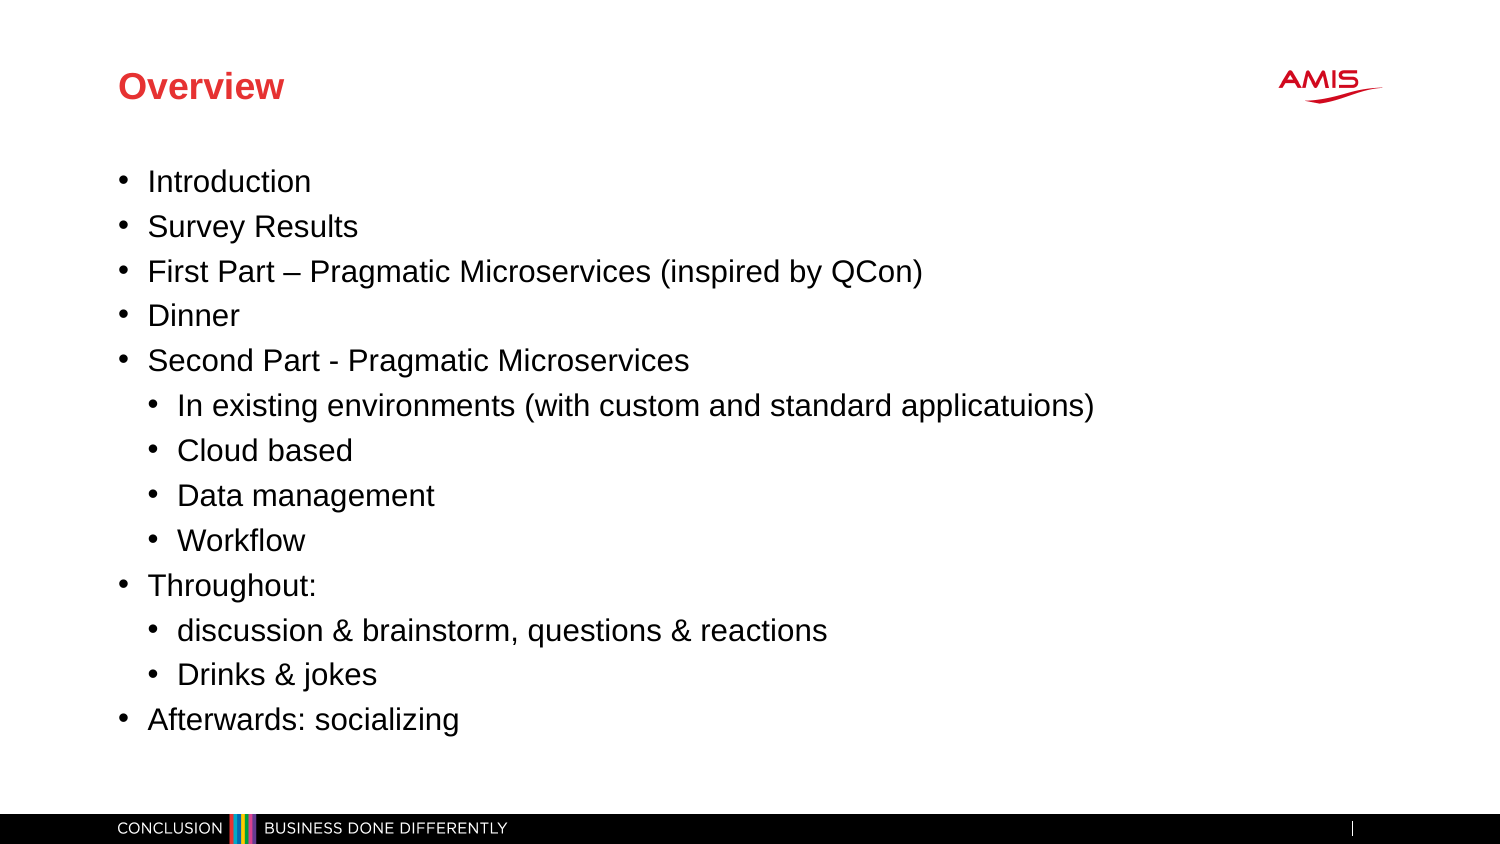

# Overview
Introduction
Survey Results
First Part – Pragmatic Microservices (inspired by QCon)
Dinner
Second Part - Pragmatic Microservices
In existing environments (with custom and standard applicatuions)
Cloud based
Data management
Workflow
Throughout:
discussion & brainstorm, questions & reactions
Drinks & jokes
Afterwards: socializing